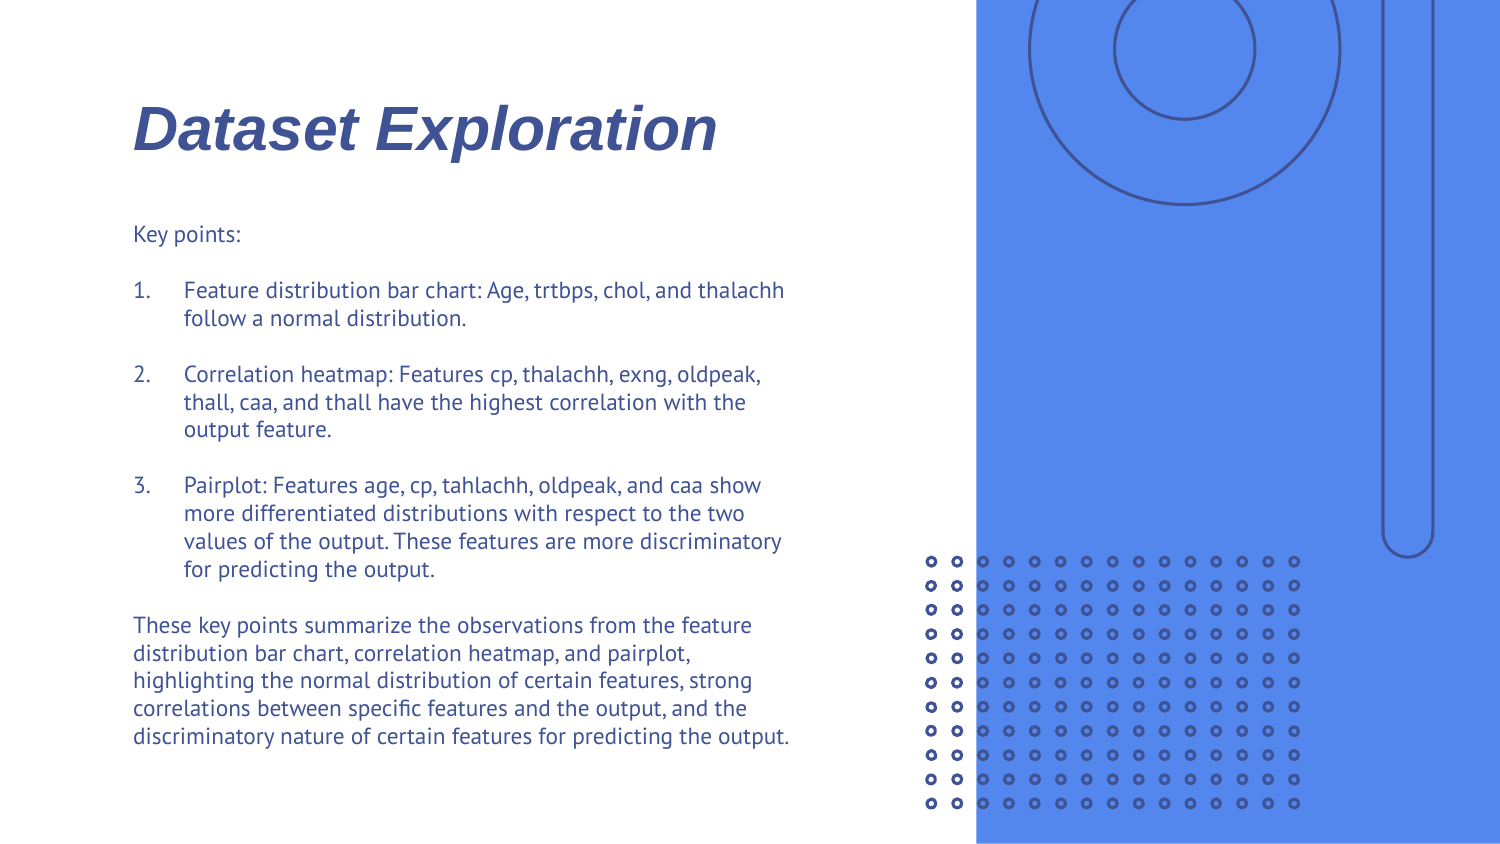

# Dataset Exploration
Key points:

Feature distribution bar chart: Age, trtbps, chol, and thalachh follow a normal distribution.

Correlation heatmap: Features cp, thalachh, exng, oldpeak, thall, caa, and thall have the highest correlation with the output feature.

Pairplot: Features age, cp, tahlachh, oldpeak, and caa show more differentiated distributions with respect to the two values of the output. These features are more discriminatory for predicting the output.

These key points summarize the observations from the feature distribution bar chart, correlation heatmap, and pairplot, highlighting the normal distribution of certain features, strong correlations between specific features and the output, and the discriminatory nature of certain features for predicting the output.